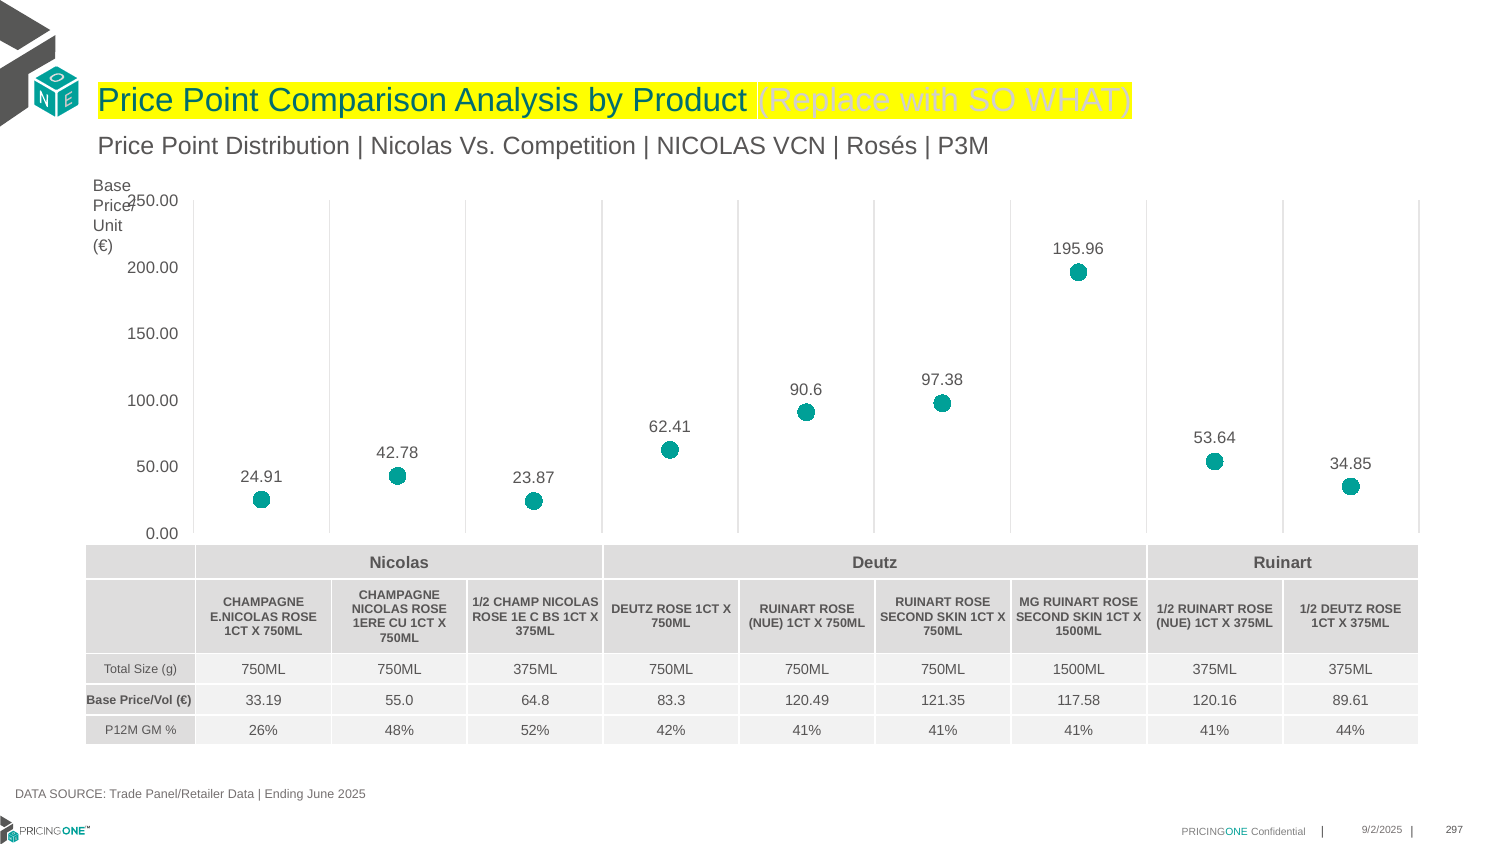

# Price Point Comparison Analysis by Product (Replace with SO WHAT)
Price Point Distribution | Nicolas Vs. Competition | NICOLAS VCN | Rosés | P3M
Base Price/Unit (€)

### Chart

| Category | Base Price/Unit |
|---|---|
| CHAMPAGNE E.NICOLAS ROSE 1CT X 750ML | 24.91 |
| CHAMPAGNE NICOLAS ROSE 1ERE CU 1CT X 750ML | 42.78 |
| 1/2 CHAMP NICOLAS ROSE 1E C BS 1CT X 375ML | 23.87 |
| DEUTZ ROSE 1CT X 750ML | 62.41 |
| RUINART ROSE (NUE) 1CT X 750ML | 90.6 |
| RUINART ROSE SECOND SKIN 1CT X 750ML | 97.38 |
| MG RUINART ROSE SECOND SKIN 1CT X 1500ML | 195.96 |
| 1/2 RUINART ROSE (NUE) 1CT X 375ML | 53.64 |
| 1/2 DEUTZ ROSE 1CT X 375ML | 34.85 |
|  | Nicolas | Nicolas | Nicolas | Deutz | Ruinart | Ruinart | Ruinart | Ruinart | Deutz |
| --- | --- | --- | --- | --- | --- | --- | --- | --- | --- |
|  | CHAMPAGNE E.NICOLAS ROSE 1CT X 750ML | CHAMPAGNE NICOLAS ROSE 1ERE CU 1CT X 750ML | 1/2 CHAMP NICOLAS ROSE 1E C BS 1CT X 375ML | DEUTZ ROSE 1CT X 750ML | RUINART ROSE (NUE) 1CT X 750ML | RUINART ROSE SECOND SKIN 1CT X 750ML | MG RUINART ROSE SECOND SKIN 1CT X 1500ML | 1/2 RUINART ROSE (NUE) 1CT X 375ML | 1/2 DEUTZ ROSE 1CT X 375ML |
| Total Size (g) | 750ML | 750ML | 375ML | 750ML | 750ML | 750ML | 1500ML | 375ML | 375ML |
| Base Price/Vol (€) | 33.19 | 55.0 | 64.8 | 83.3 | 120.49 | 121.35 | 117.58 | 120.16 | 89.61 |
| P12M GM % | 26% | 48% | 52% | 42% | 41% | 41% | 41% | 41% | 44% |
DATA SOURCE: Trade Panel/Retailer Data | Ending June 2025

9/2/2025
297